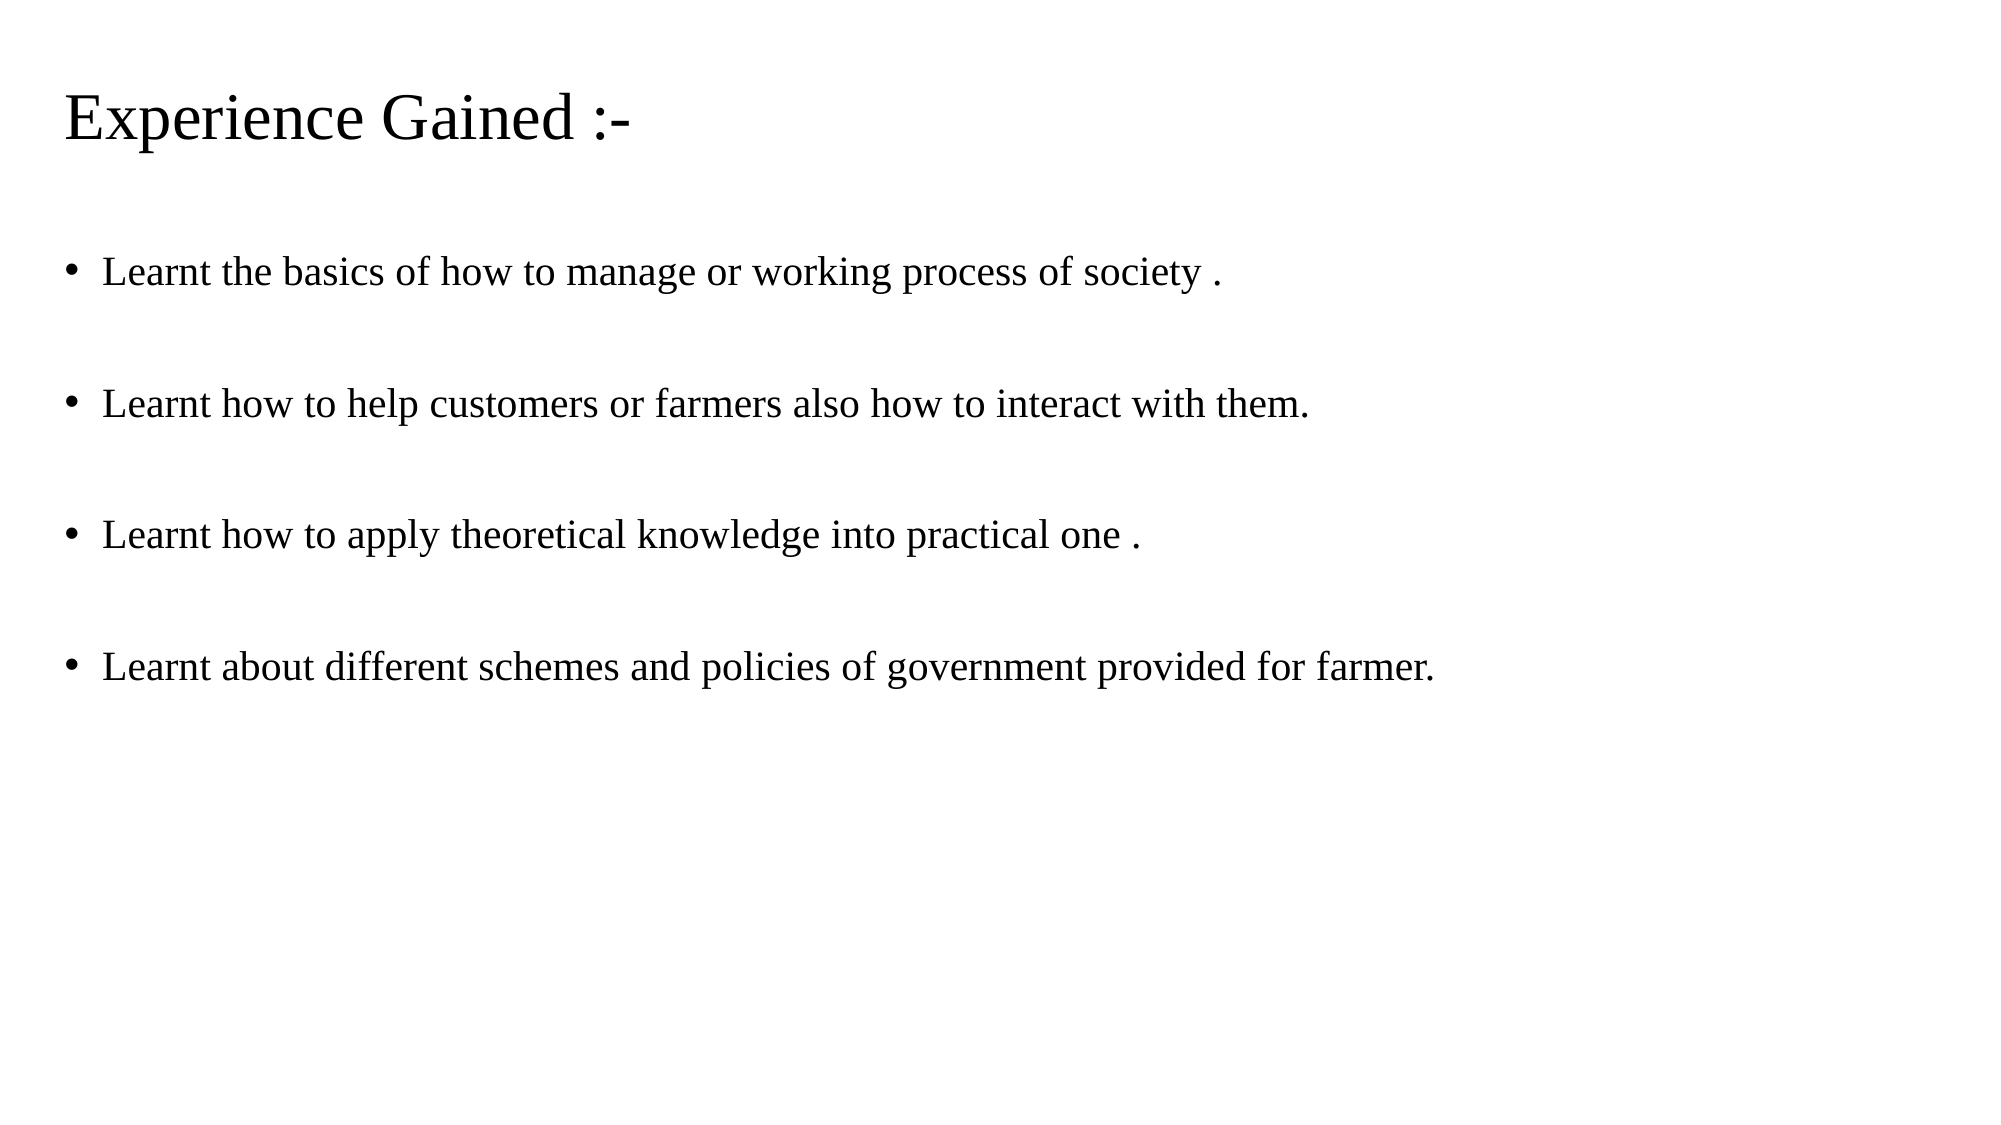

Experience Gained :-

Learnt the basics of how to manage or working process of society .

Learnt how to help customers or farmers also how to interact with them.

Learnt how to apply theoretical knowledge into practical one .

Learnt about different schemes and policies of government provided for farmer.